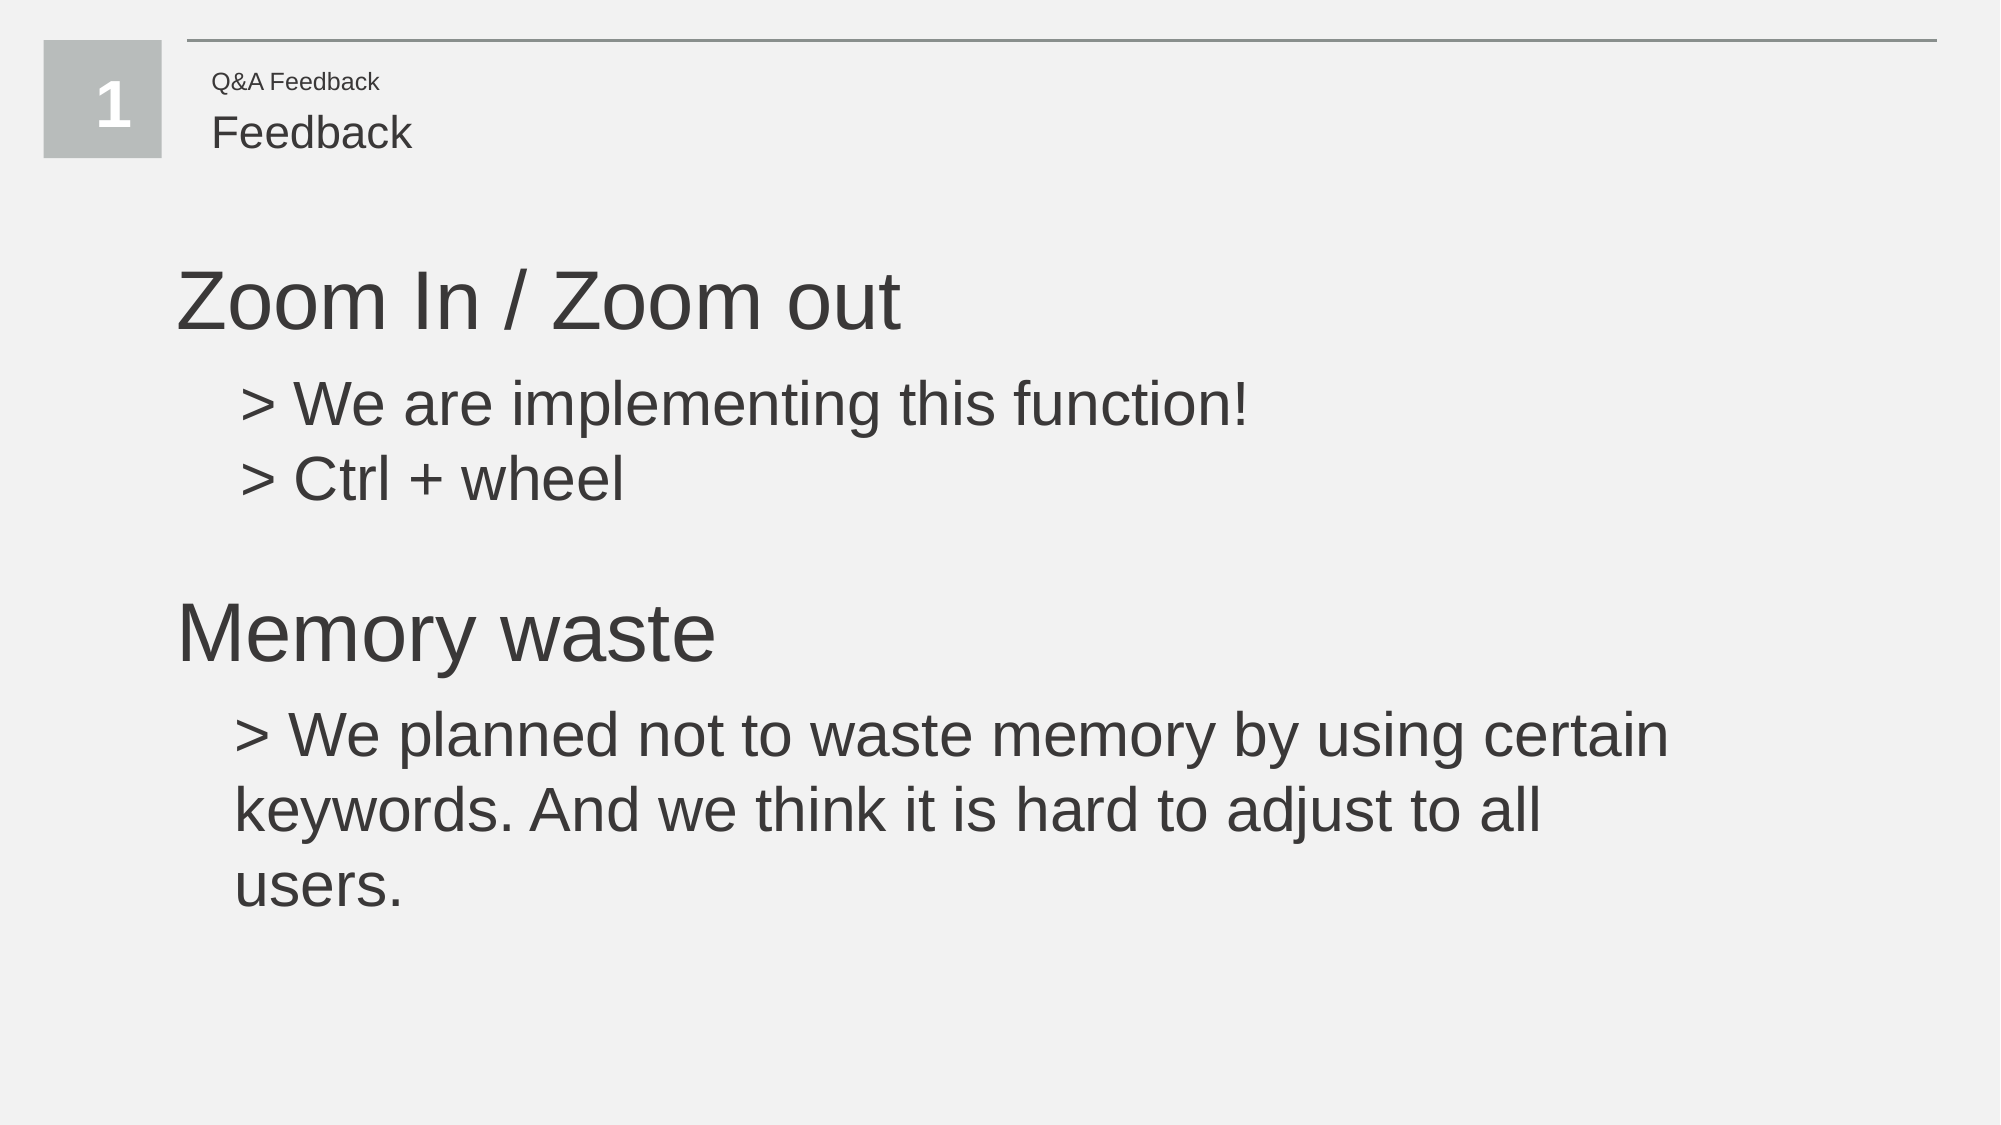

1
Q&A Feedback
Feedback
Zoom In / Zoom out
> We are implementing this function!
> Ctrl + wheel
Memory waste
> We planned not to waste memory by using certain keywords. And we think it is hard to adjust to all users.
10